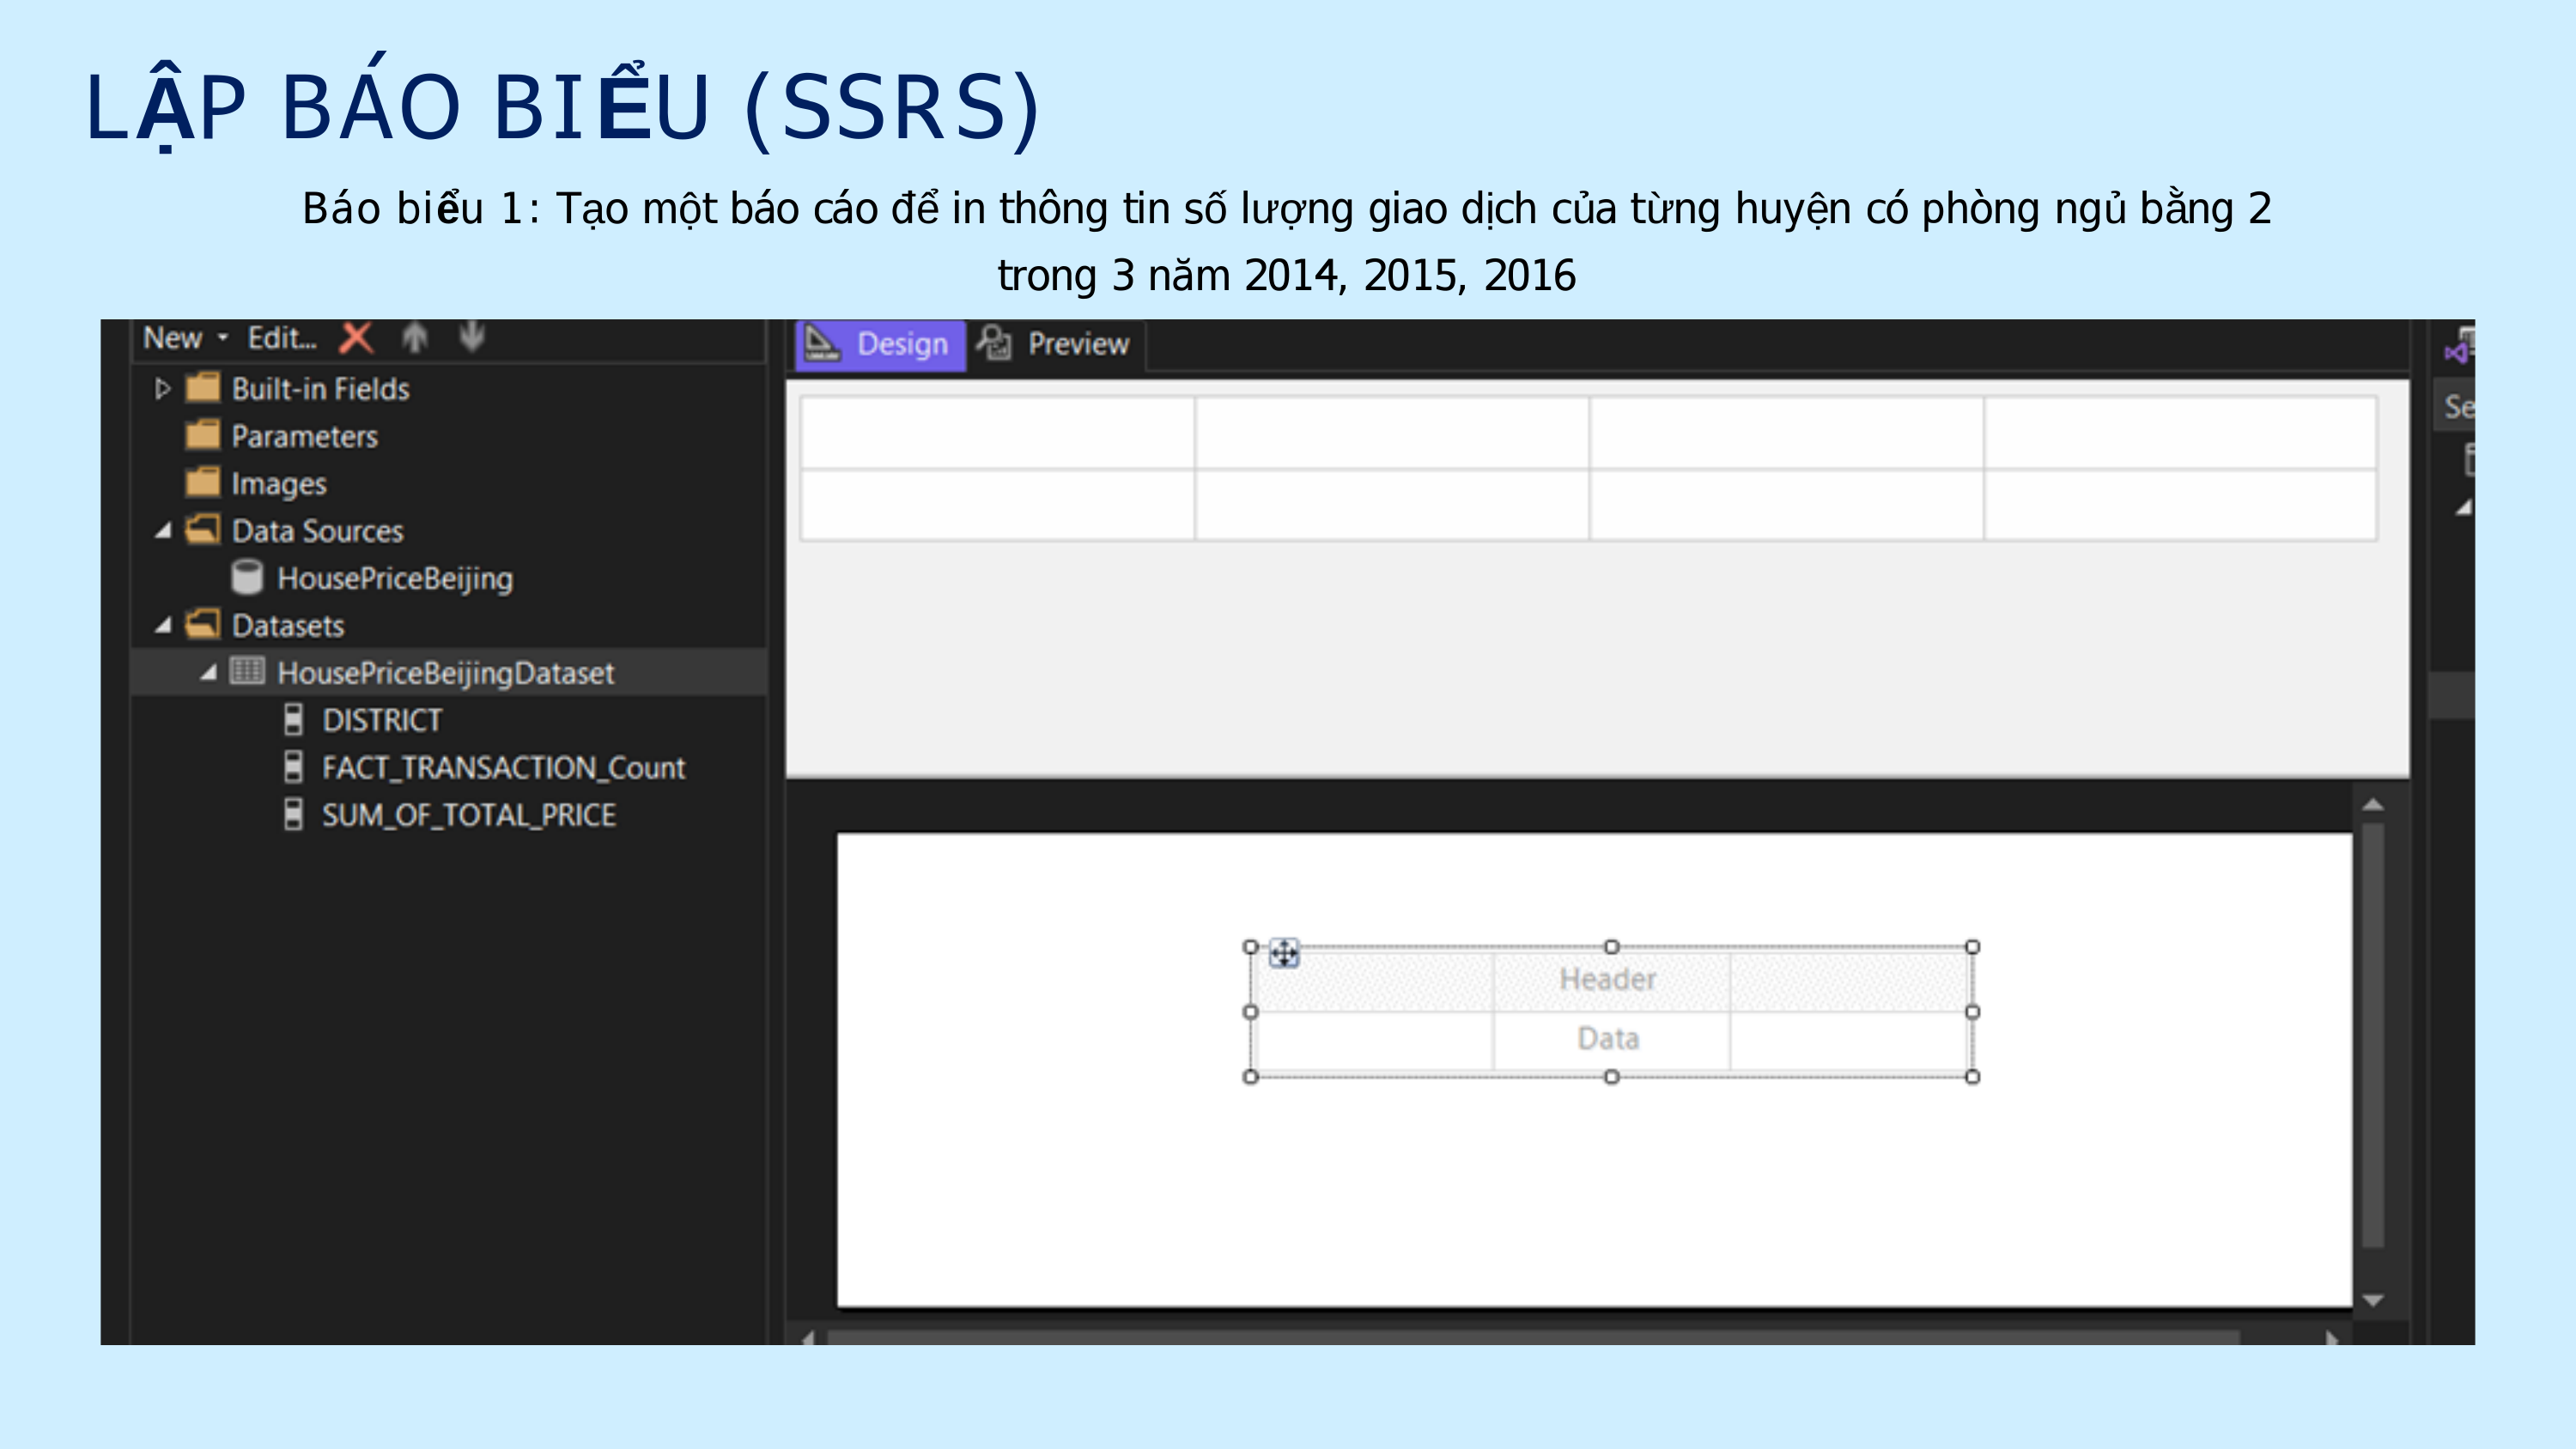

LẬP BÁO BIỂU (SSRS)
Báo biểu 1: Tạo một báo cáo để in thông tin số lượng giao dịch của từng huyện có phòng ngủ bằng 2 trong 3 năm 2014, 2015, 2016